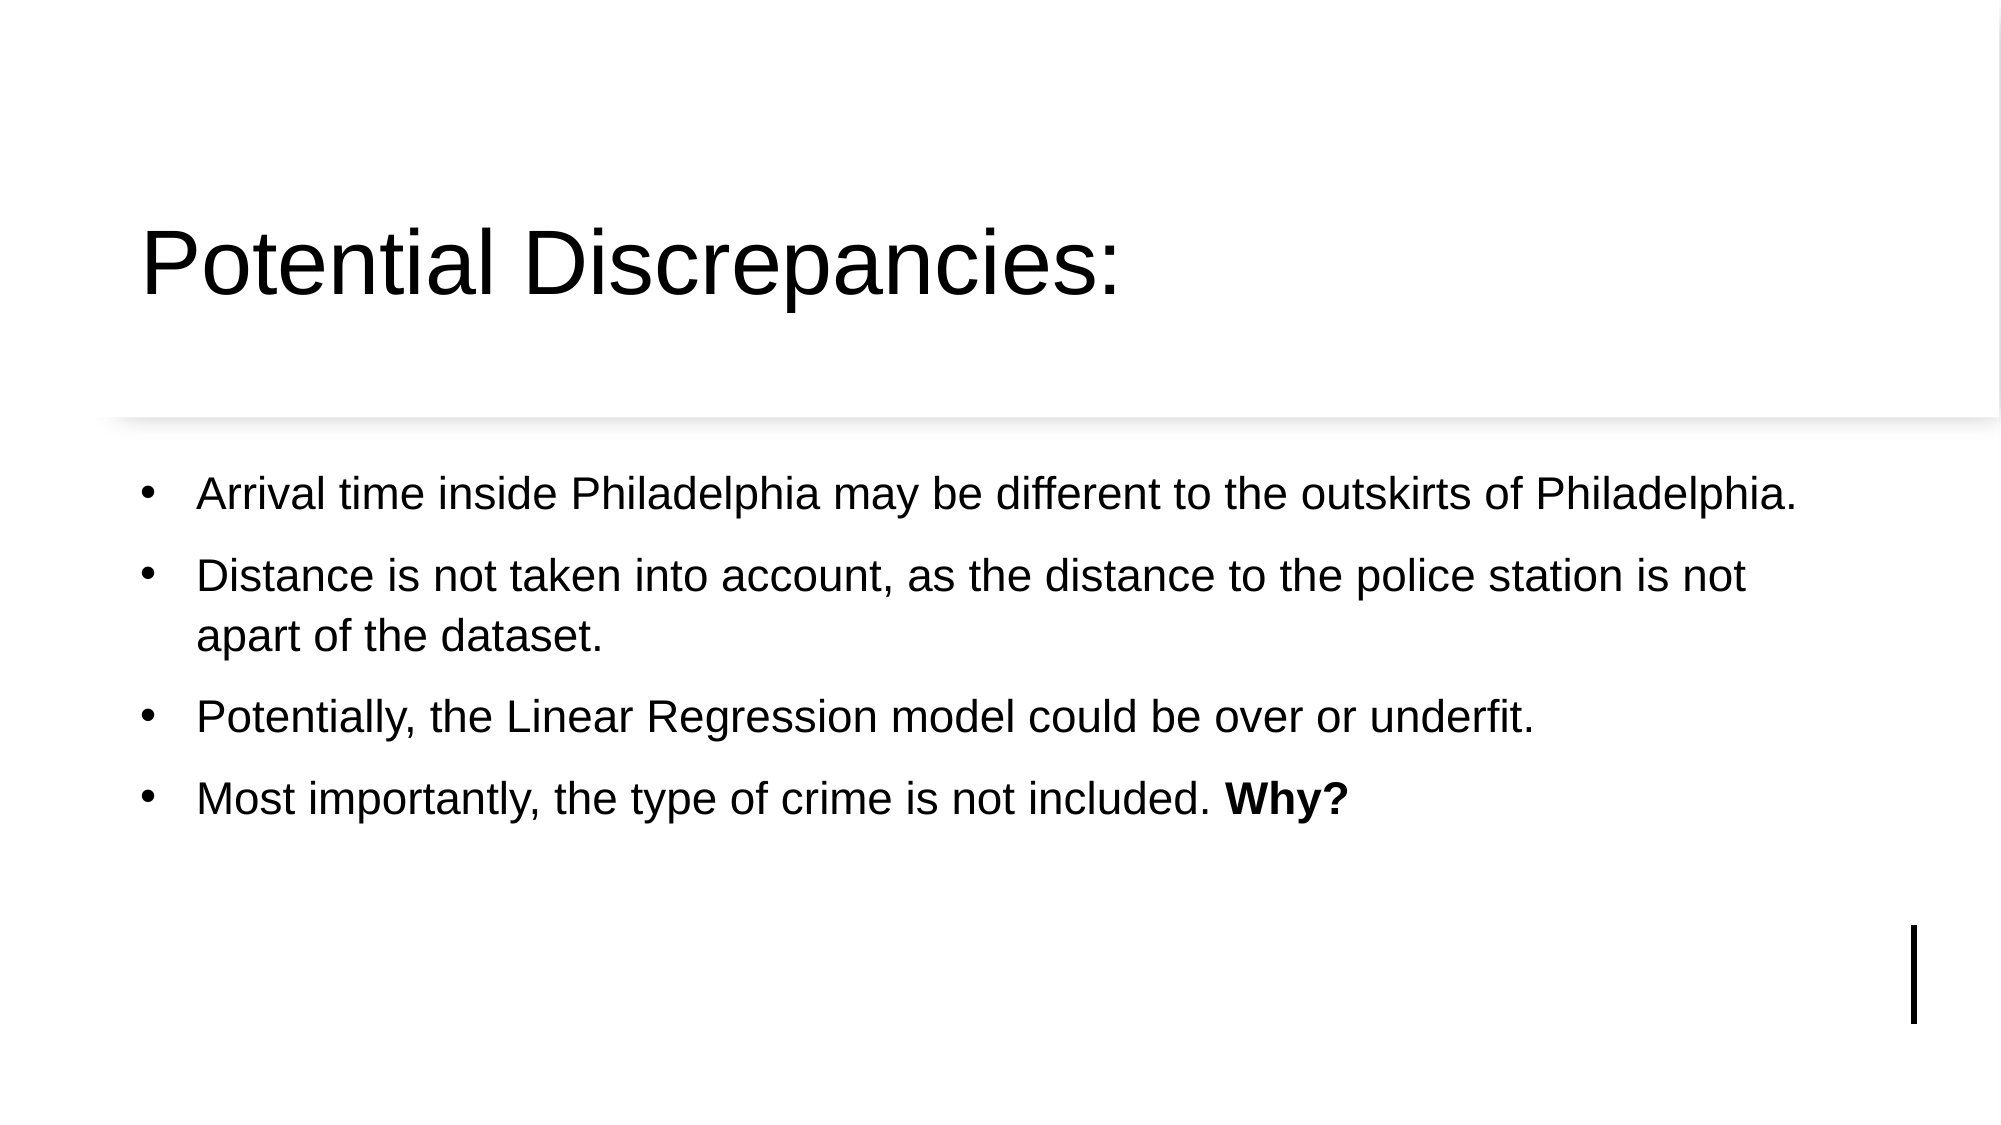

# Potential Discrepancies:
Arrival time inside Philadelphia may be different to the outskirts of Philadelphia.
Distance is not taken into account, as the distance to the police station is not apart of the dataset.
Potentially, the Linear Regression model could be over or underfit.
Most importantly, the type of crime is not included. Why?